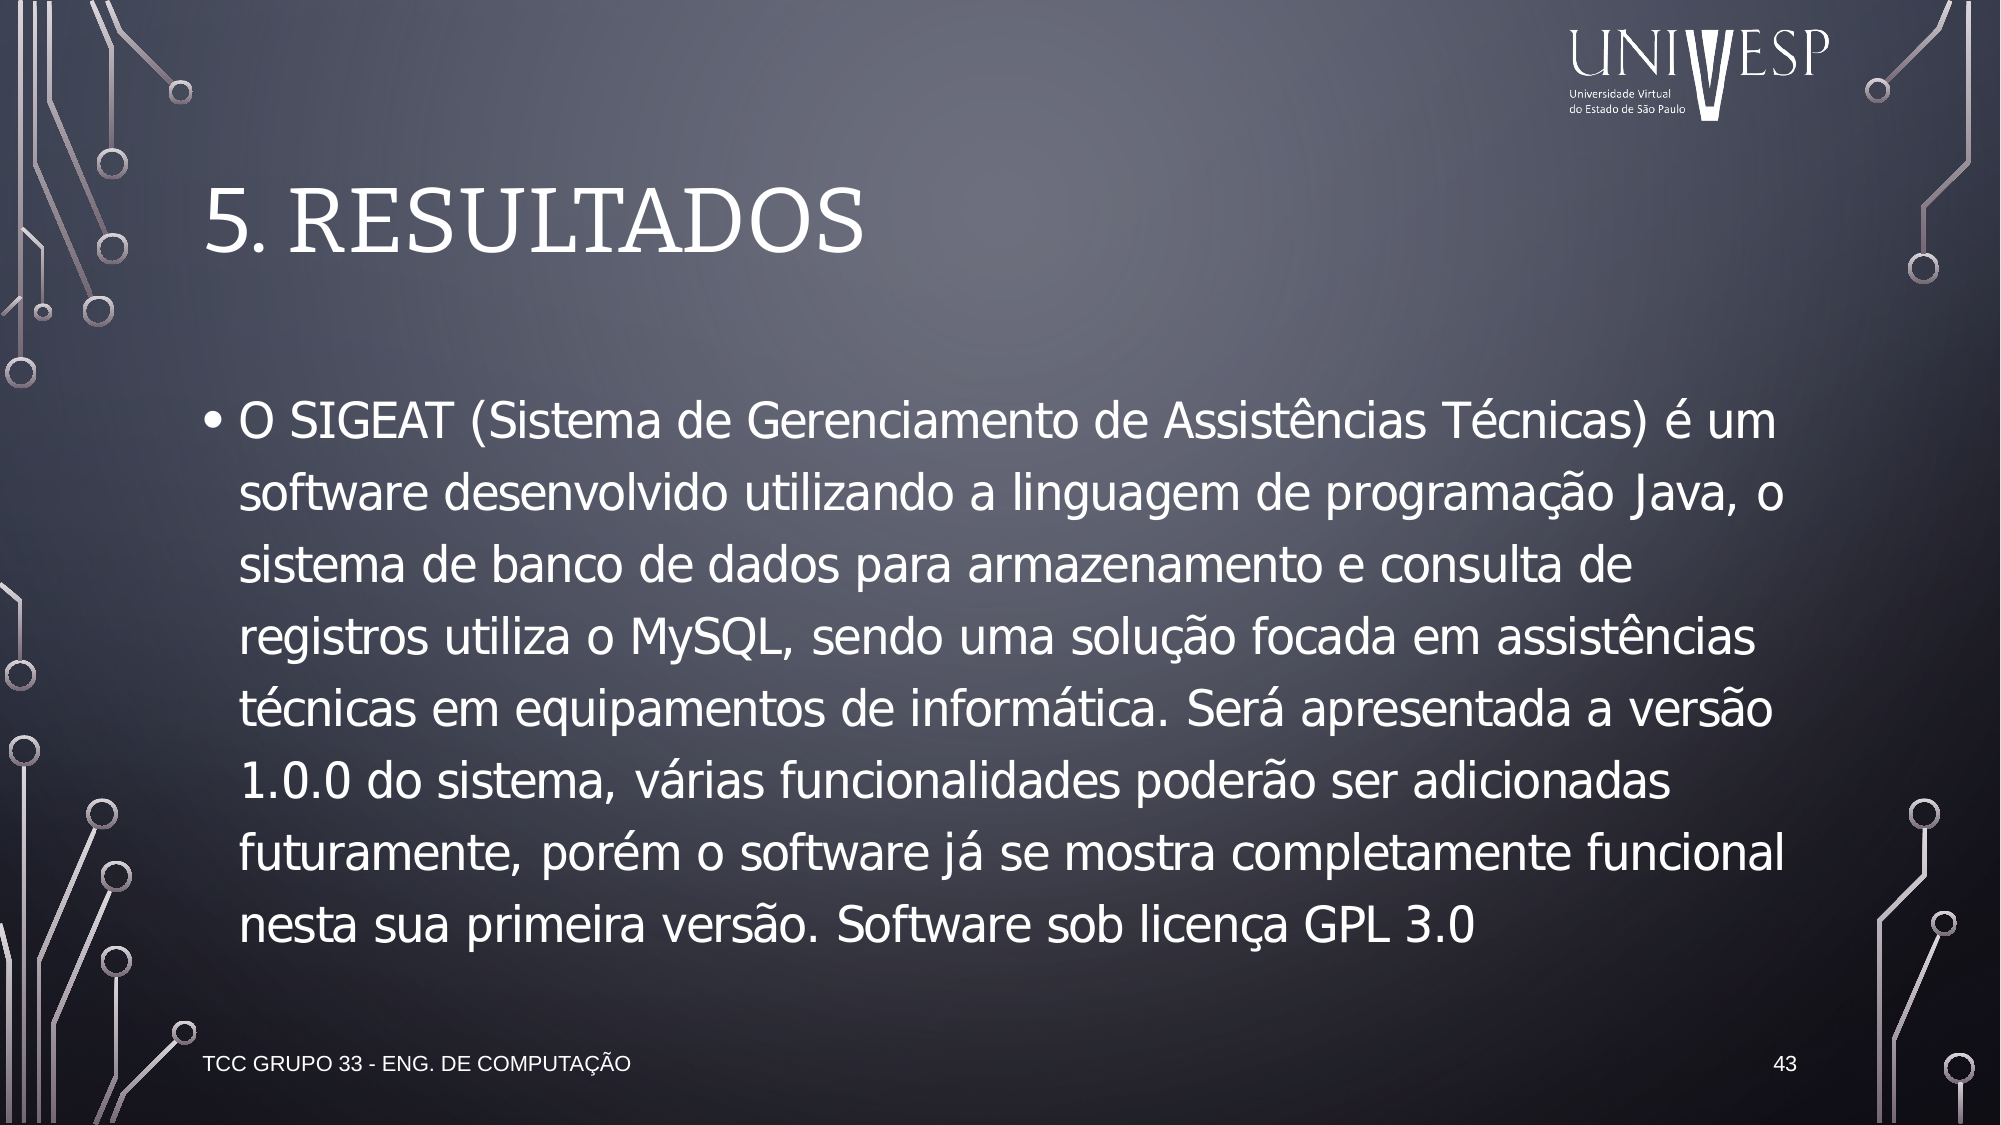

# 5. Resultados
O SIGEAT (Sistema de Gerenciamento de Assistências Técnicas) é um software desenvolvido utilizando a linguagem de programação Java, o sistema de banco de dados para armazenamento e consulta de registros utiliza o MySQL, sendo uma solução focada em assistências técnicas em equipamentos de informática. Será apresentada a versão 1.0.0 do sistema, várias funcionalidades poderão ser adicionadas futuramente, porém o software já se mostra completamente funcional nesta sua primeira versão. Software sob licença GPL 3.0
43
TCC Grupo 33 - Eng. de Computação